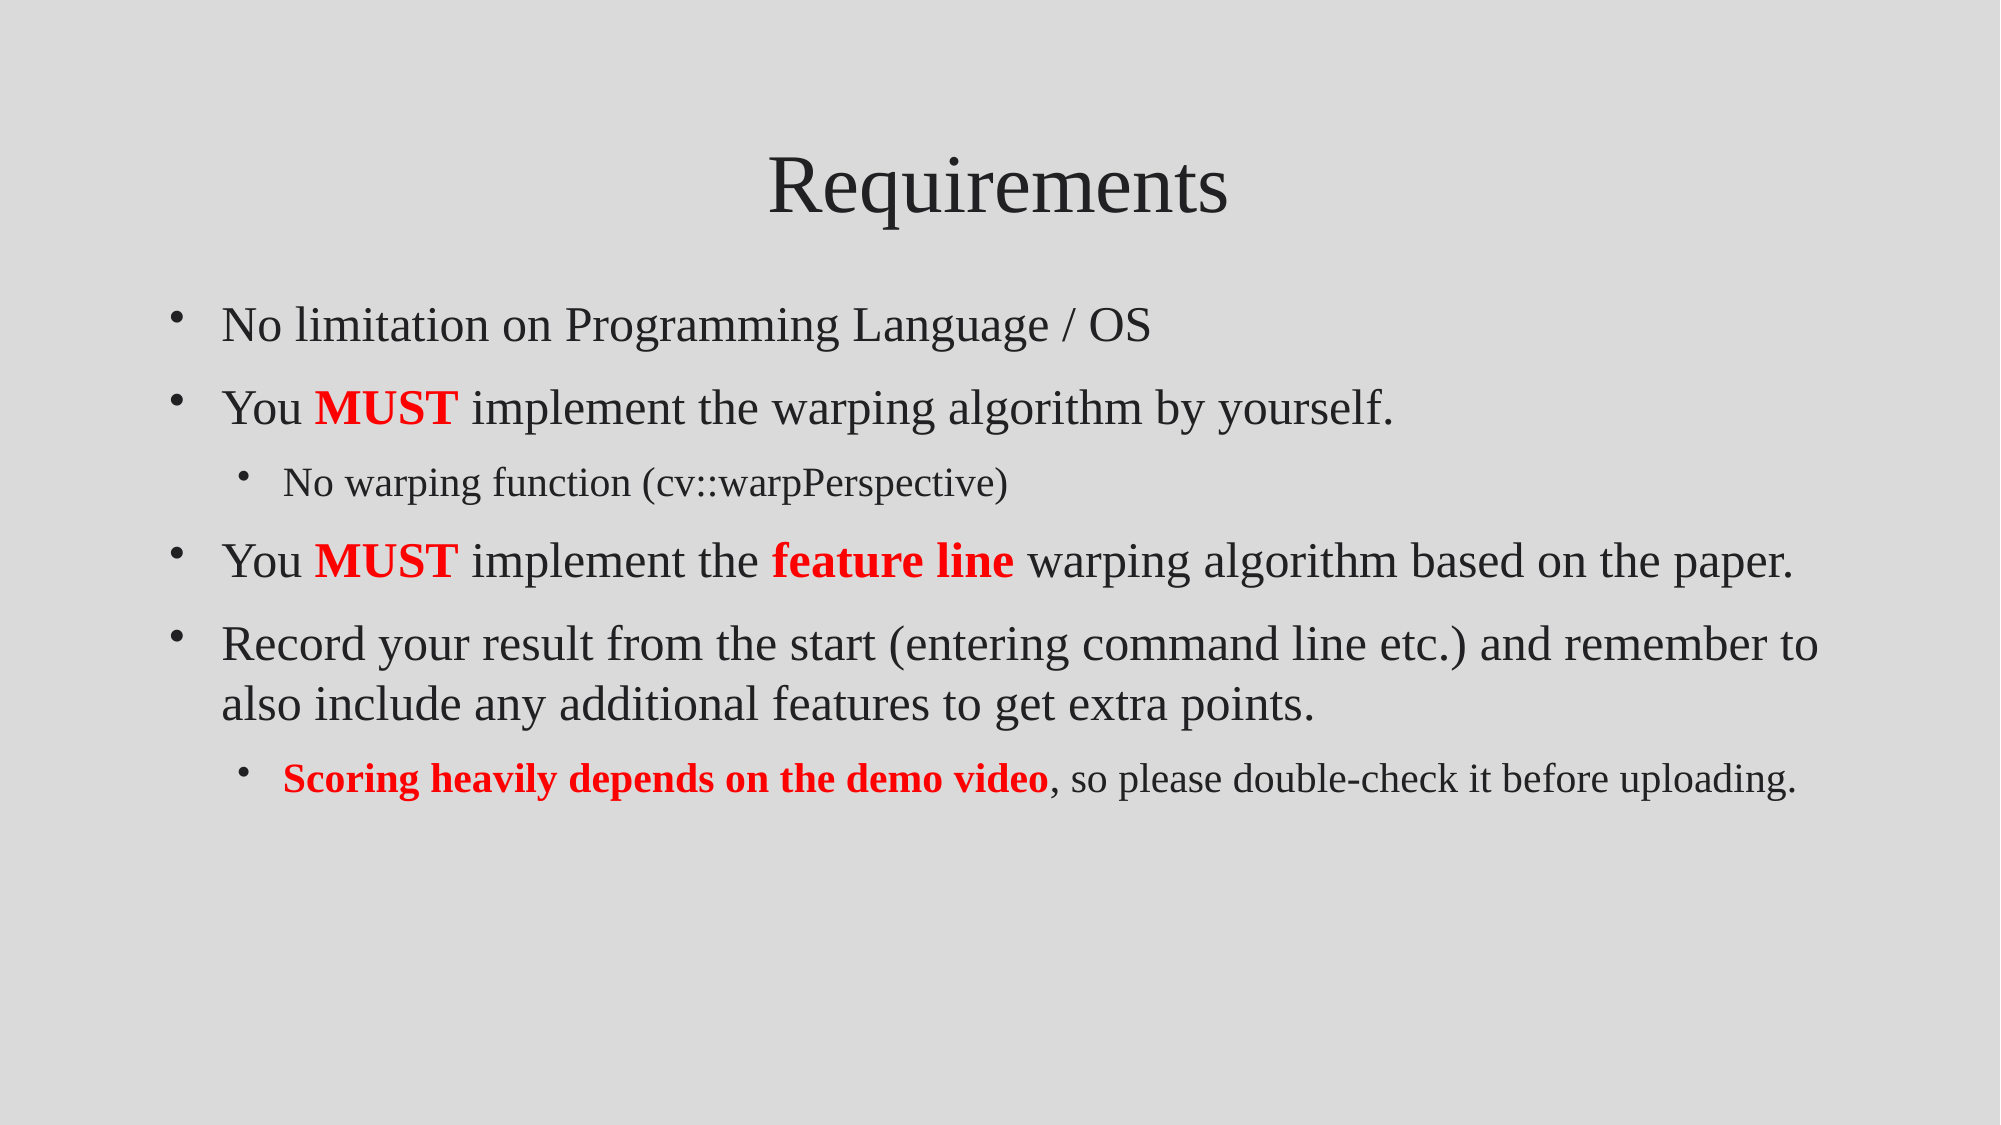

# Requirements
No limitation on Programming Language / OS
You MUST implement the warping algorithm by yourself.
No warping function (cv::warpPerspective)
You MUST implement the feature line warping algorithm based on the paper.
Record your result from the start (entering command line etc.) and remember to also include any additional features to get extra points.
Scoring heavily depends on the demo video, so please double-check it before uploading.